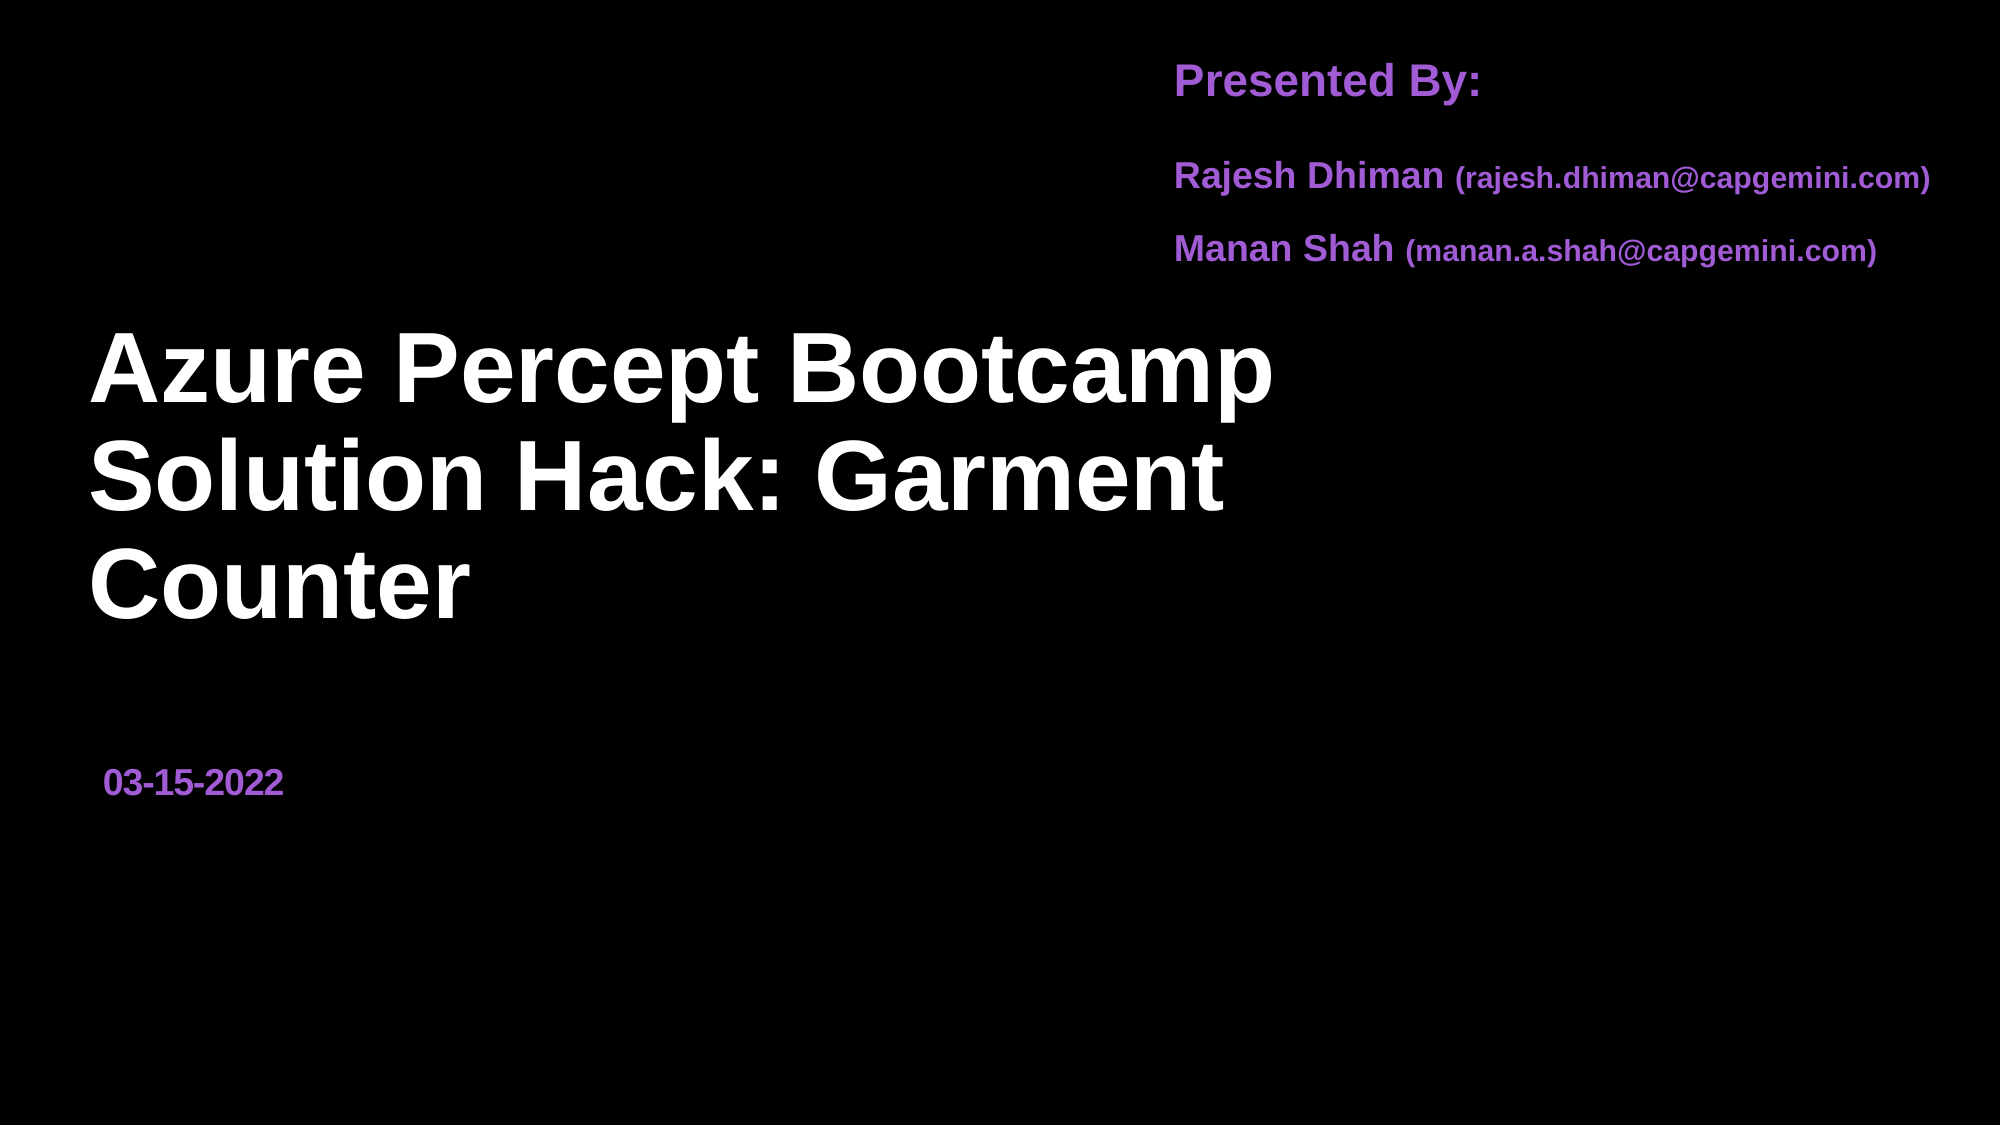

Presented By:

Rajesh Dhiman (rajesh.dhiman@capgemini.com)

Manan Shah (manan.a.shah@capgemini.com)

# Azure Percept Bootcamp Solution Hack: Garment Counter
03-15-2022